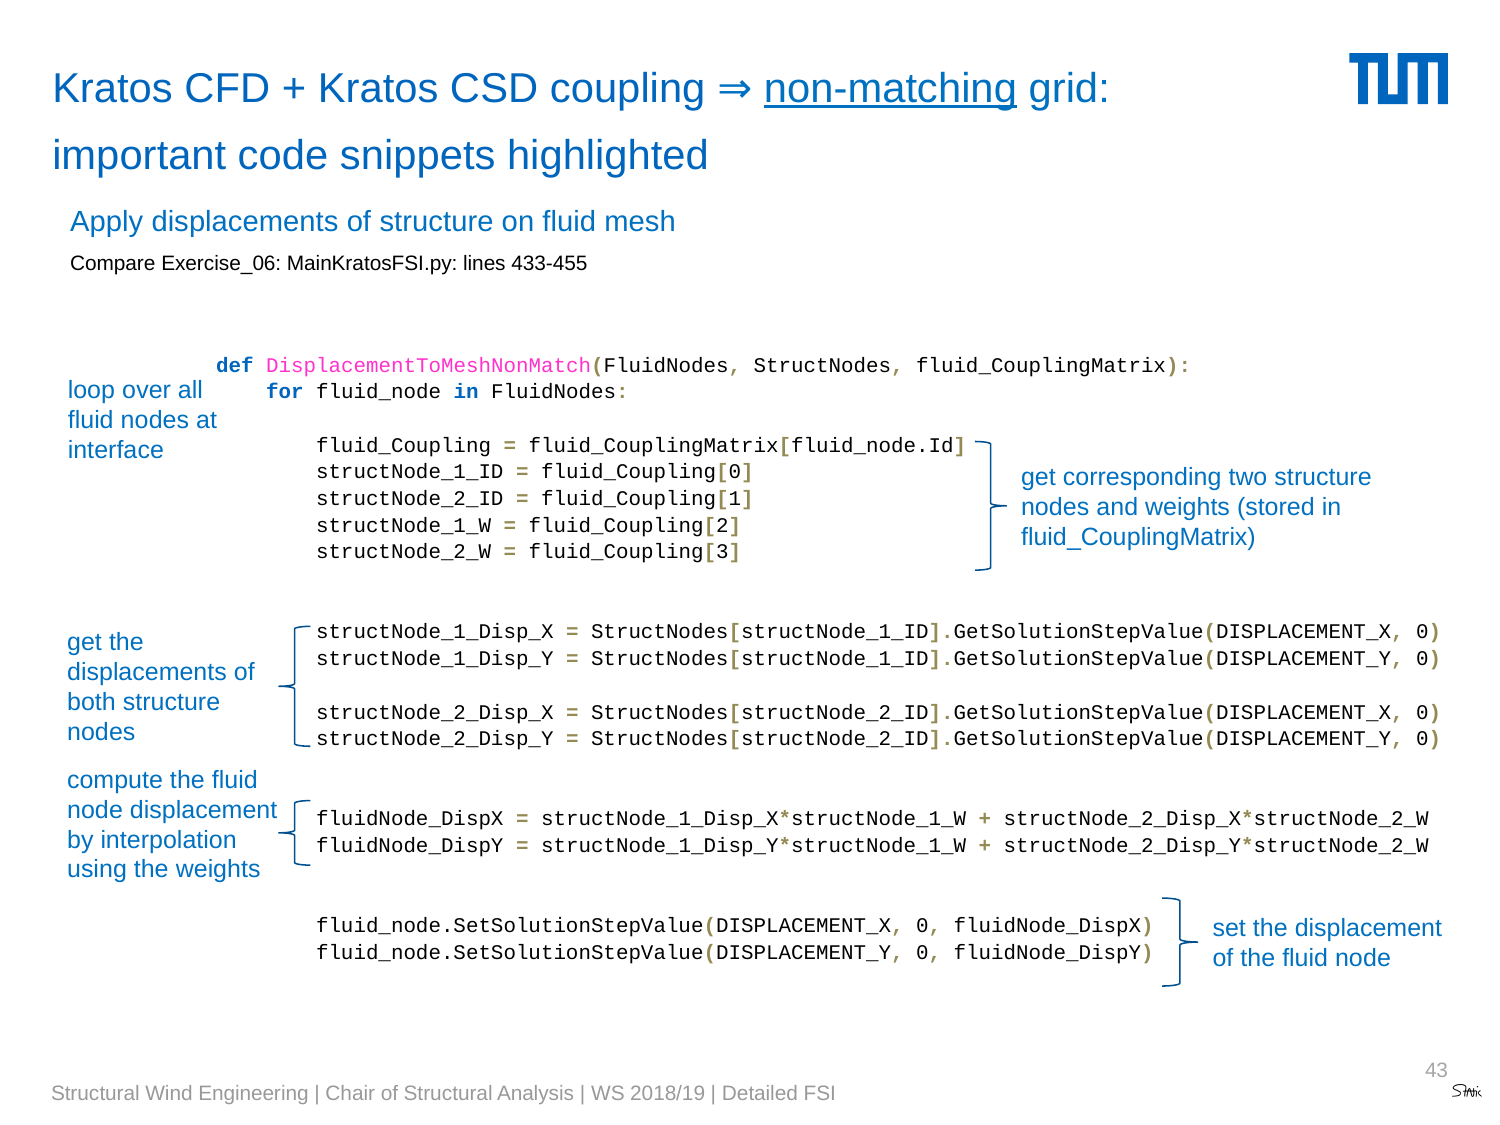

# Kratos CFD + Kratos CSD coupling ⇒ non-matching grid: important code snippets highlighted
Apply displacements of structure on fluid mesh
Compare Exercise_06: MainKratosFSI.py: lines 433-455
def DisplacementToMeshNonMatch(FluidNodes, StructNodes, fluid_CouplingMatrix):
    for fluid_node in FluidNodes:

        fluid_Coupling = fluid_CouplingMatrix[fluid_node.Id]
        structNode_1_ID = fluid_Coupling[0]
        structNode_2_ID = fluid_Coupling[1]
        structNode_1_W = fluid_Coupling[2]
        structNode_2_W = fluid_Coupling[3]

        structNode_1_Disp_X = StructNodes[structNode_1_ID].GetSolutionStepValue(DISPLACEMENT_X, 0)
        structNode_1_Disp_Y = StructNodes[structNode_1_ID].GetSolutionStepValue(DISPLACEMENT_Y, 0)

        structNode_2_Disp_X = StructNodes[structNode_2_ID].GetSolutionStepValue(DISPLACEMENT_X, 0)
        structNode_2_Disp_Y = StructNodes[structNode_2_ID].GetSolutionStepValue(DISPLACEMENT_Y, 0)

        fluidNode_DispX = structNode_1_Disp_X*structNode_1_W + structNode_2_Disp_X*structNode_2_W
        fluidNode_DispY = structNode_1_Disp_Y*structNode_1_W + structNode_2_Disp_Y*structNode_2_W

        fluid_node.SetSolutionStepValue(DISPLACEMENT_X, 0, fluidNode_DispX)
        fluid_node.SetSolutionStepValue(DISPLACEMENT_Y, 0, fluidNode_DispY)
loop over all fluid nodes at interface

get corresponding two structure nodes and weights (stored in fluid_CouplingMatrix)
get the displacements of both structure nodes

compute the fluid node displacement by interpolation using the weights

set the displacement of the fluid node
43